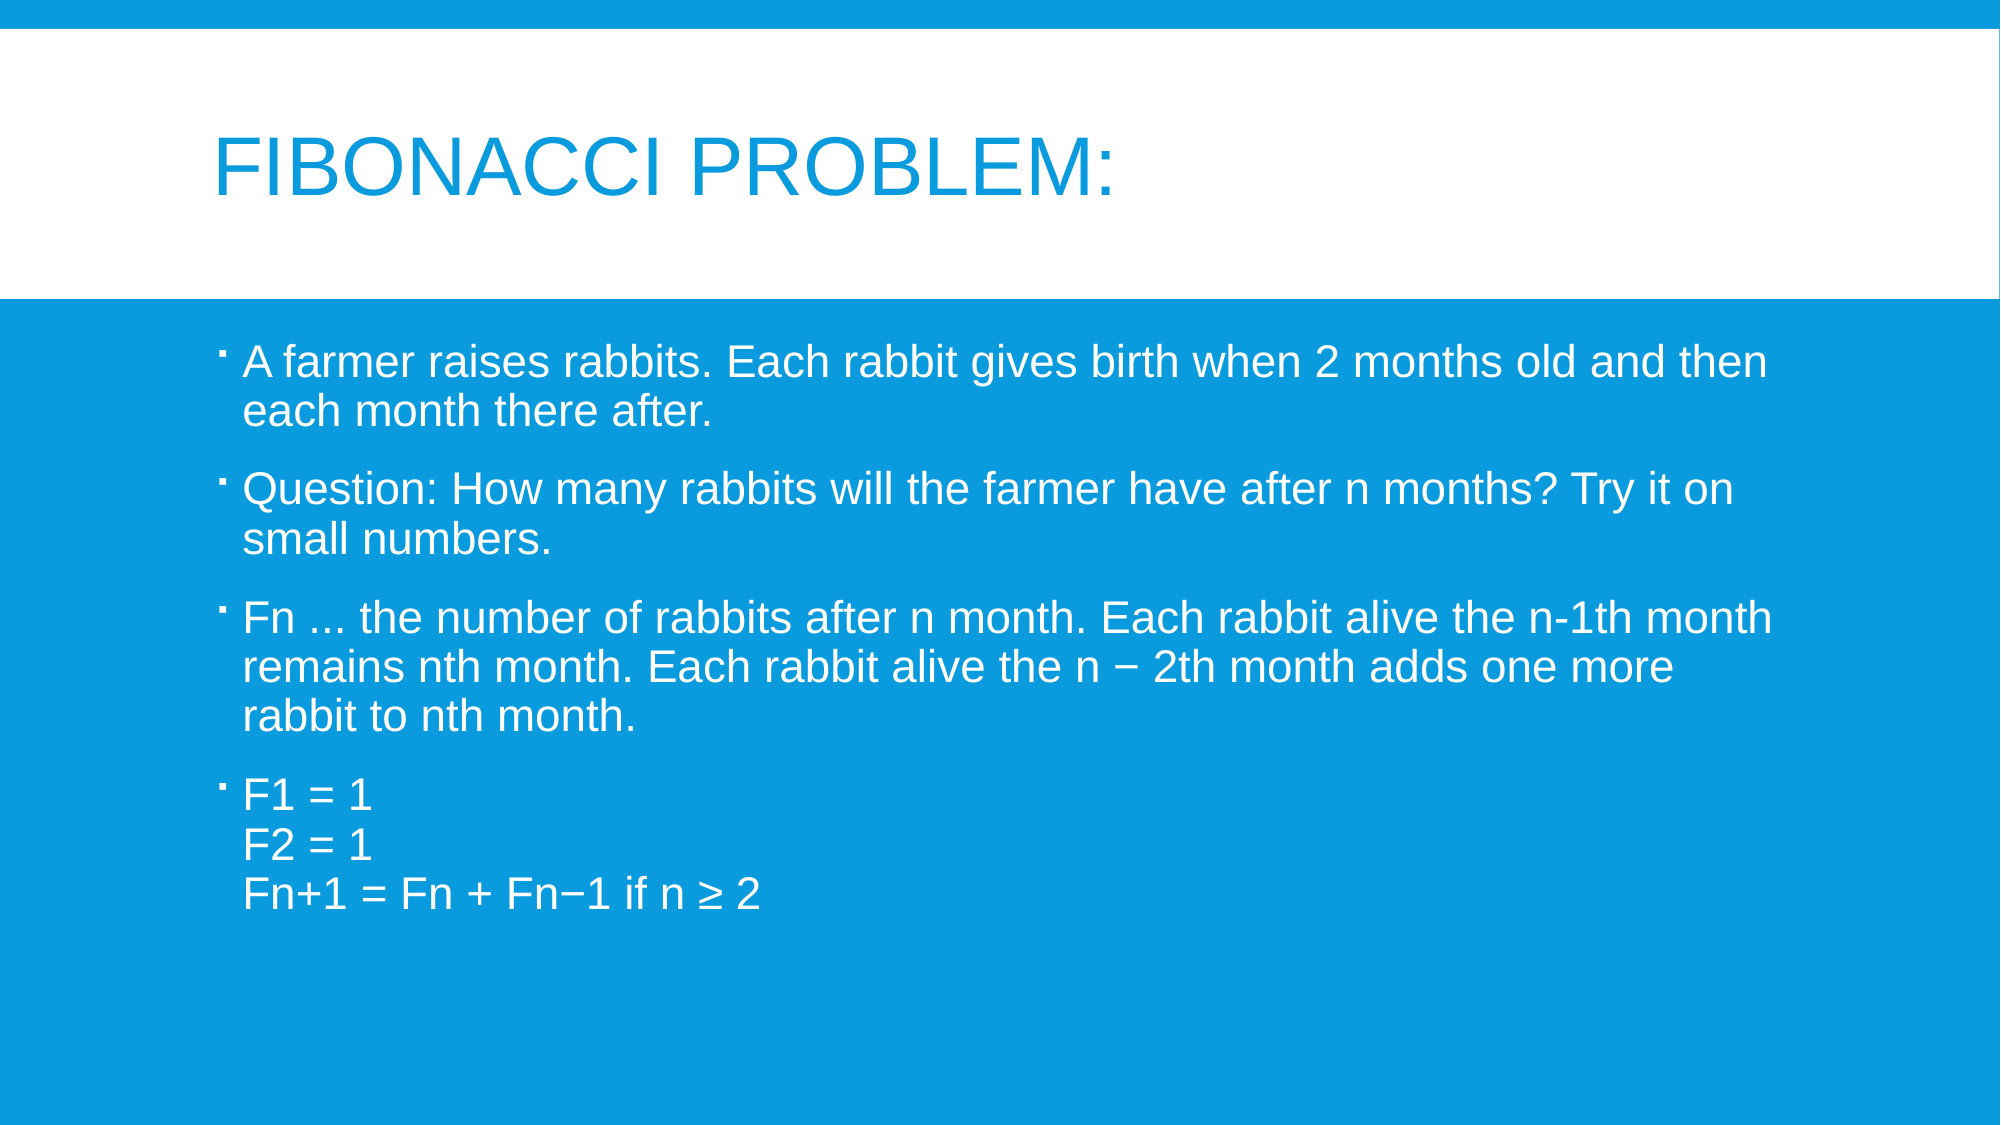

# Fibonacci Problem:
A farmer raises rabbits. Each rabbit gives birth when 2 months old and then each month there after.
Question: How many rabbits will the farmer have after n months? Try it on small numbers.
Fn ... the number of rabbits after n month. Each rabbit alive the n-1th month remains nth month. Each rabbit alive the n − 2th month adds one more rabbit to nth month.
F1 = 1
F2 = 1
Fn+1 = Fn + Fn−1 if n ≥ 2